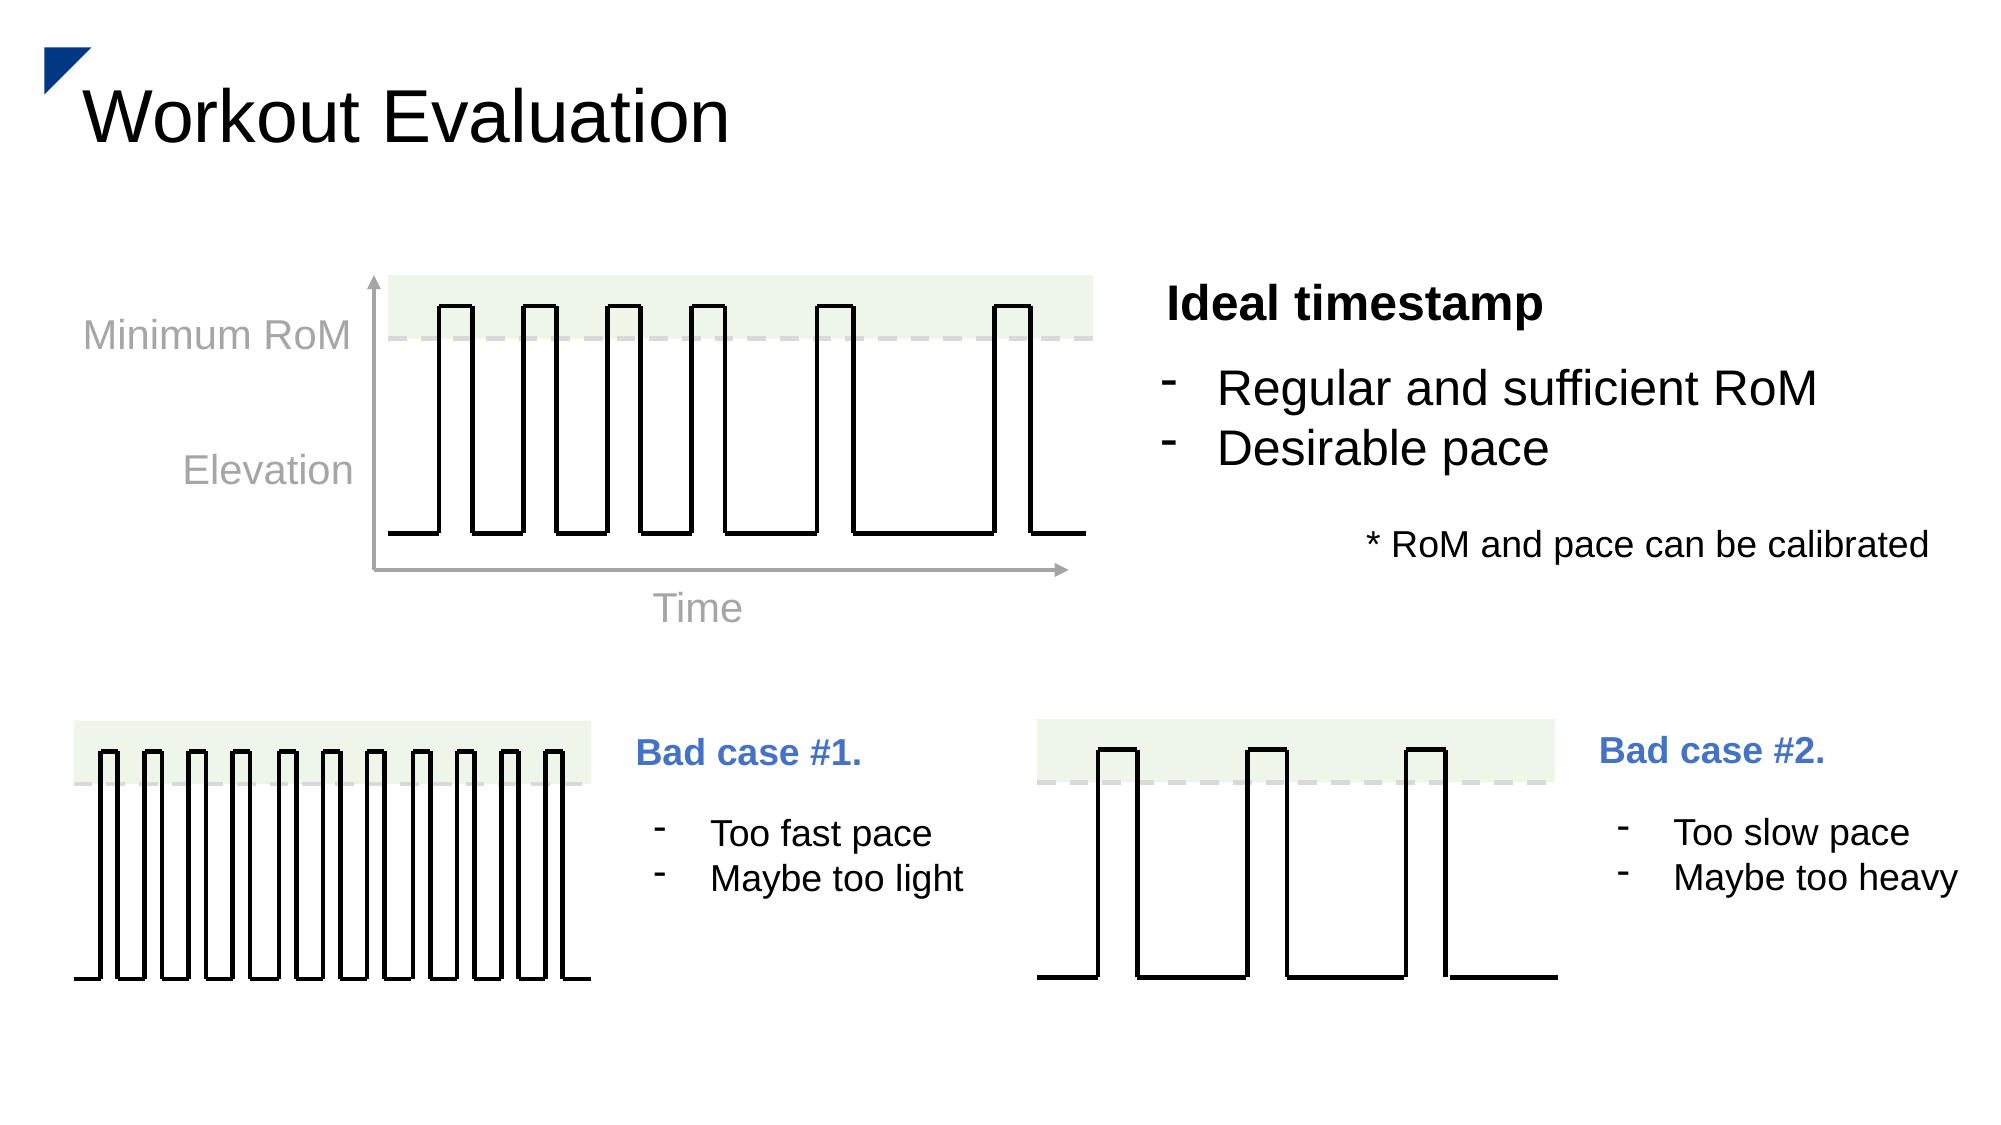

Workout Evaluation
Ideal timestamp

Minimum RoM
Elevation
Time
Regular and sufficient RoM
Desirable pace
* RoM and pace can be calibrated

Bad case #2.

Bad case #1.
Too fast pace
Maybe too light
Too slow pace
Maybe too heavy